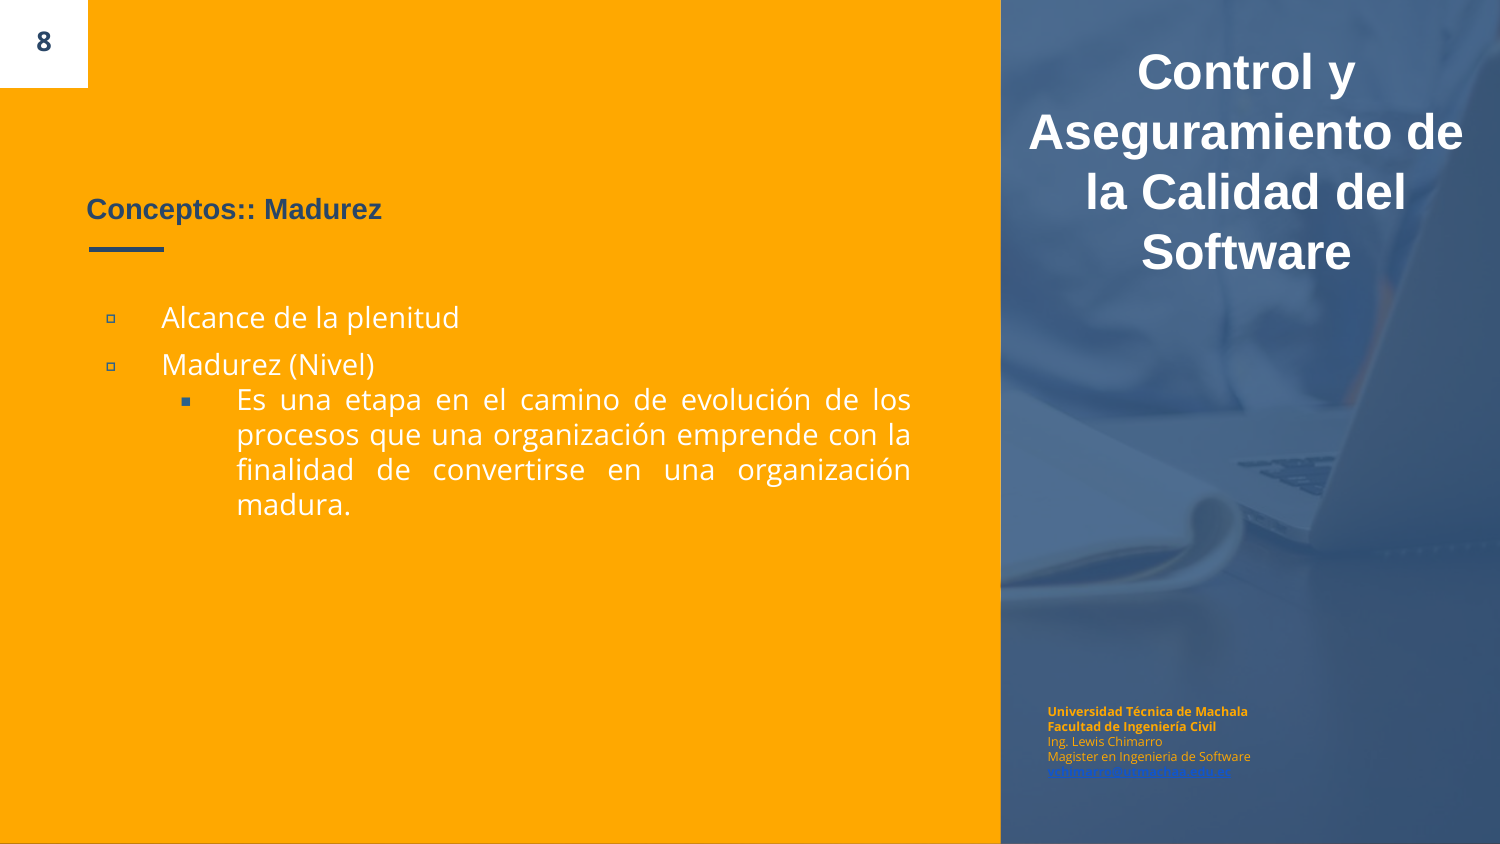

8
Control y Aseguramiento de la Calidad del Software
# Conceptos:: Madurez
Alcance de la plenitud
Madurez (Nivel)
Es una etapa en el camino de evolución de los procesos que una organización emprende con la finalidad de convertirse en una organización madura.

Universidad Técnica de Machala
Facultad de Ingeniería Civil
Ing. Lewis Chimarro
Magister en Ingenieria de Software
vchimarro@utmachaa.edu.ec